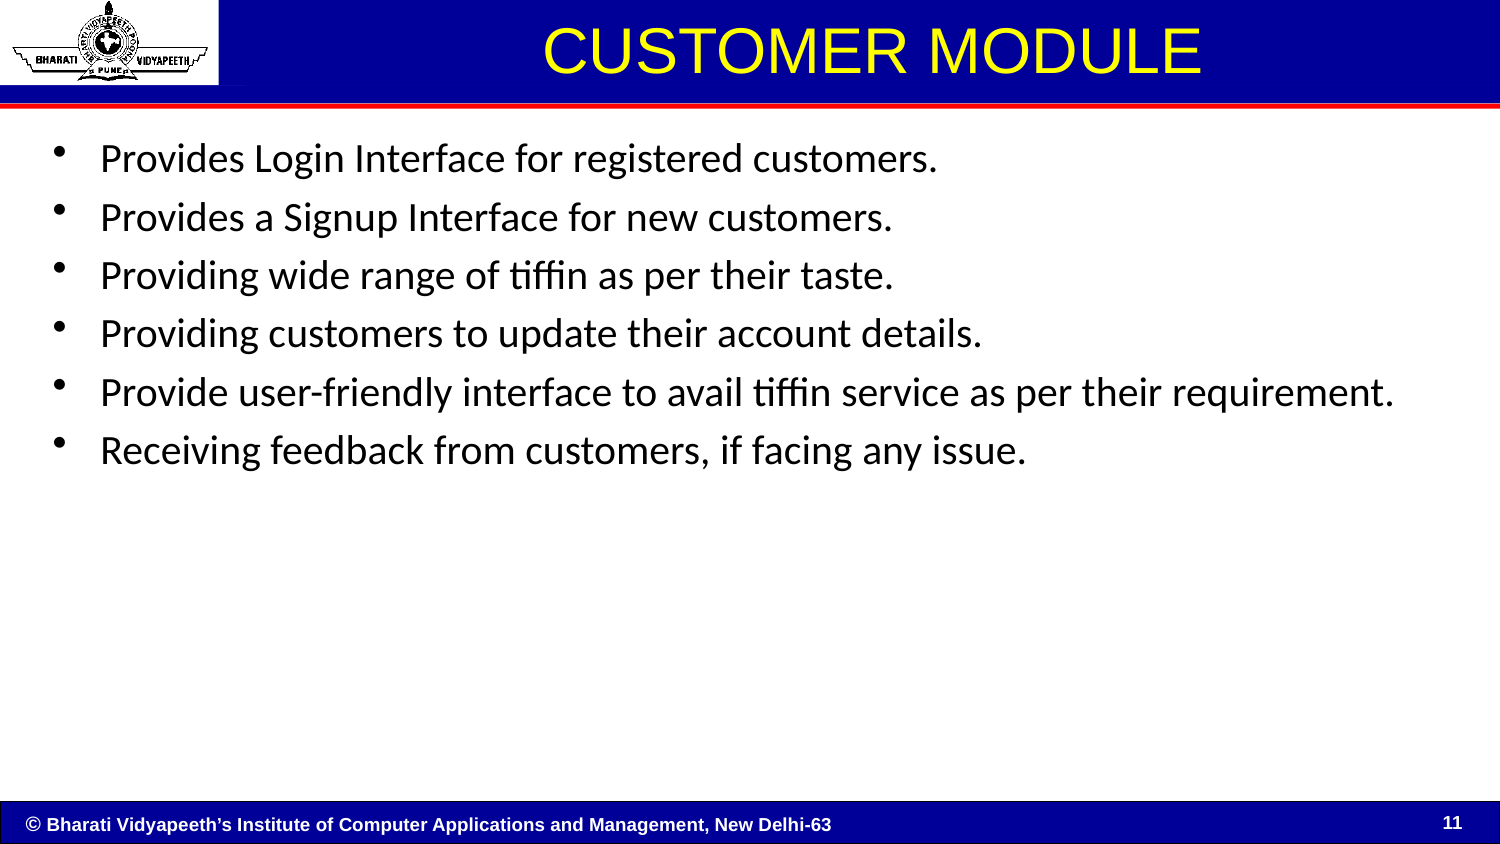

# CUSTOMER MODULE
Provides Login Interface for registered customers.
Provides a Signup Interface for new customers.
Providing wide range of tiffin as per their taste.
Providing customers to update their account details.
Provide user-friendly interface to avail tiffin service as per their requirement.
Receiving feedback from customers, if facing any issue.